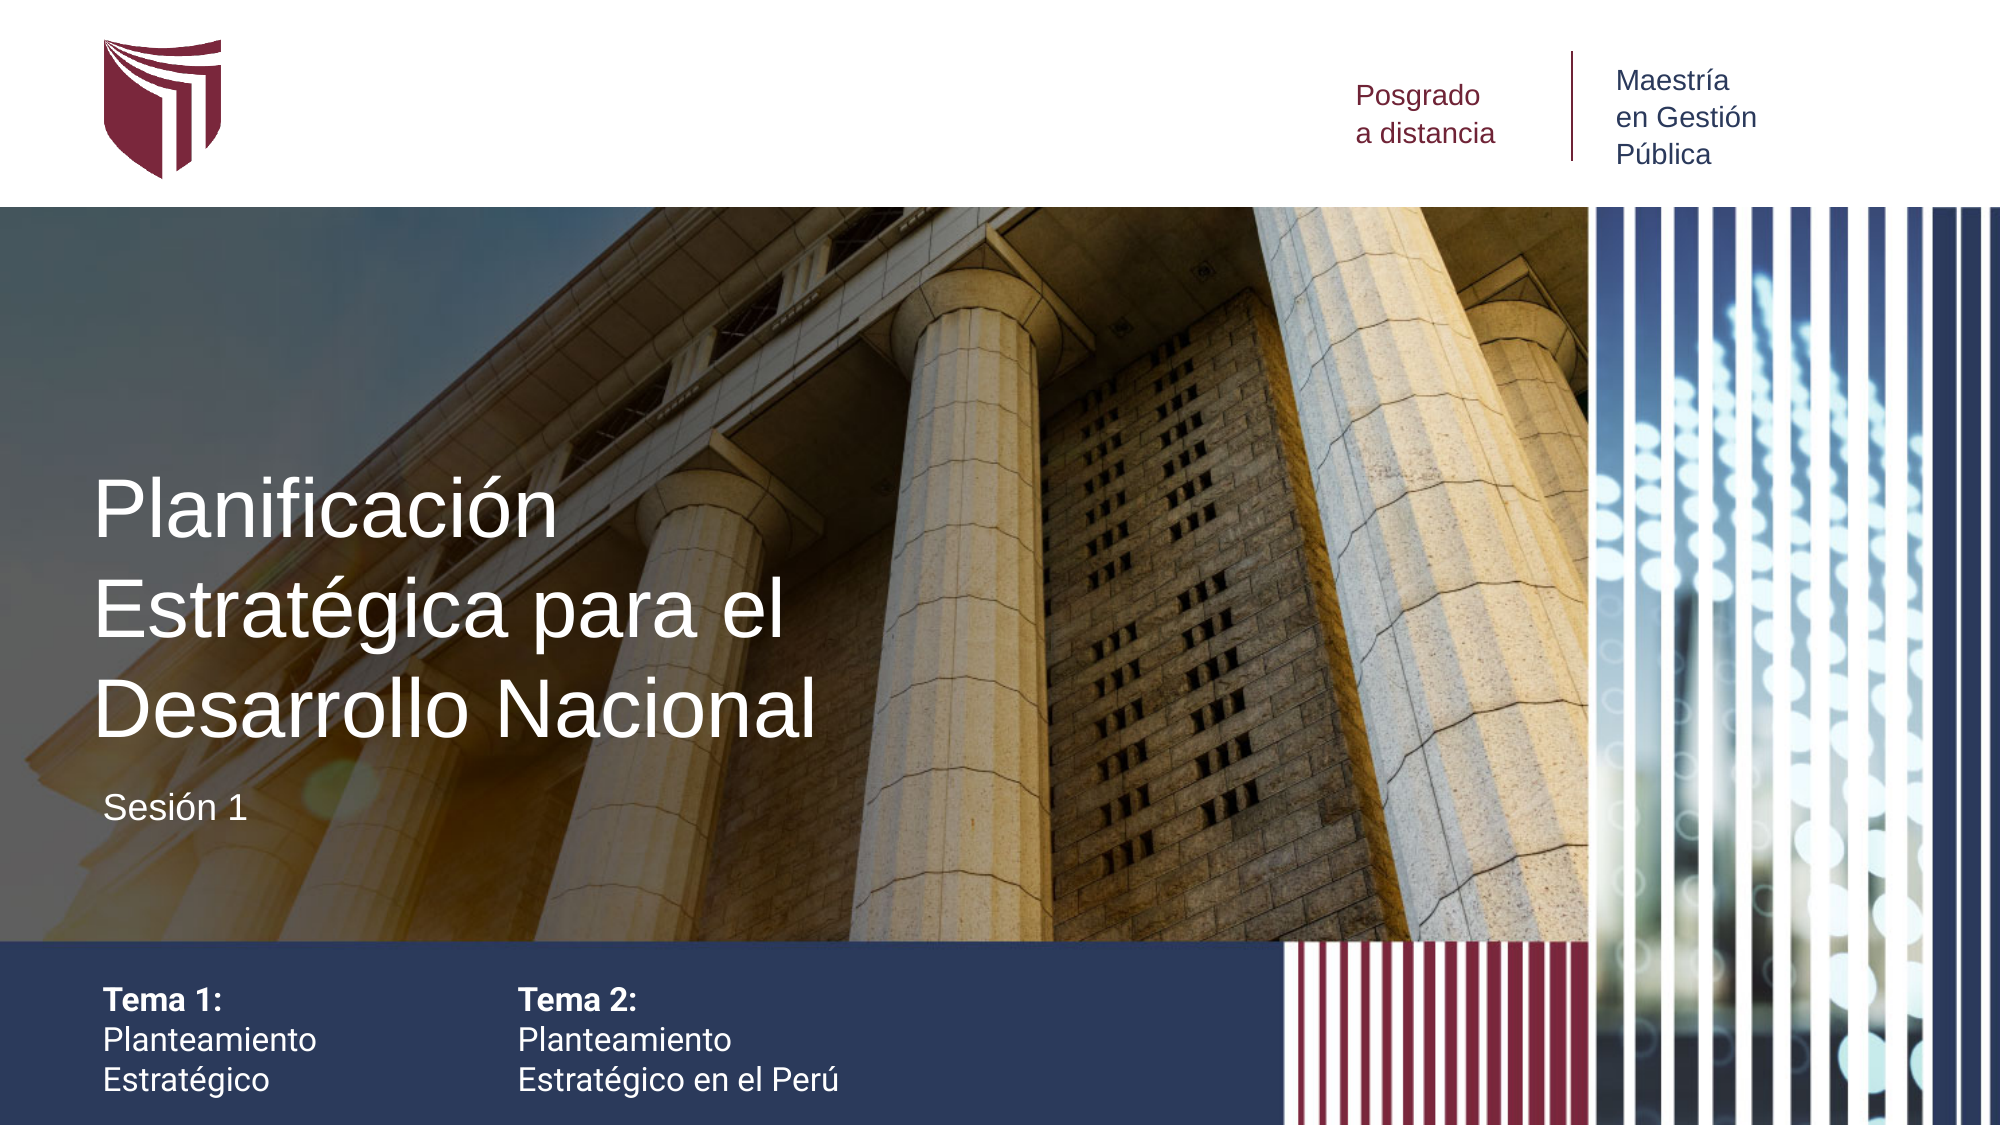

Planificación
Estratégica para el Desarrollo Nacional
Sesión 1
Tema 1:
Planteamiento
Estratégico
Tema 2:
Planteamiento
Estratégico en el Perú